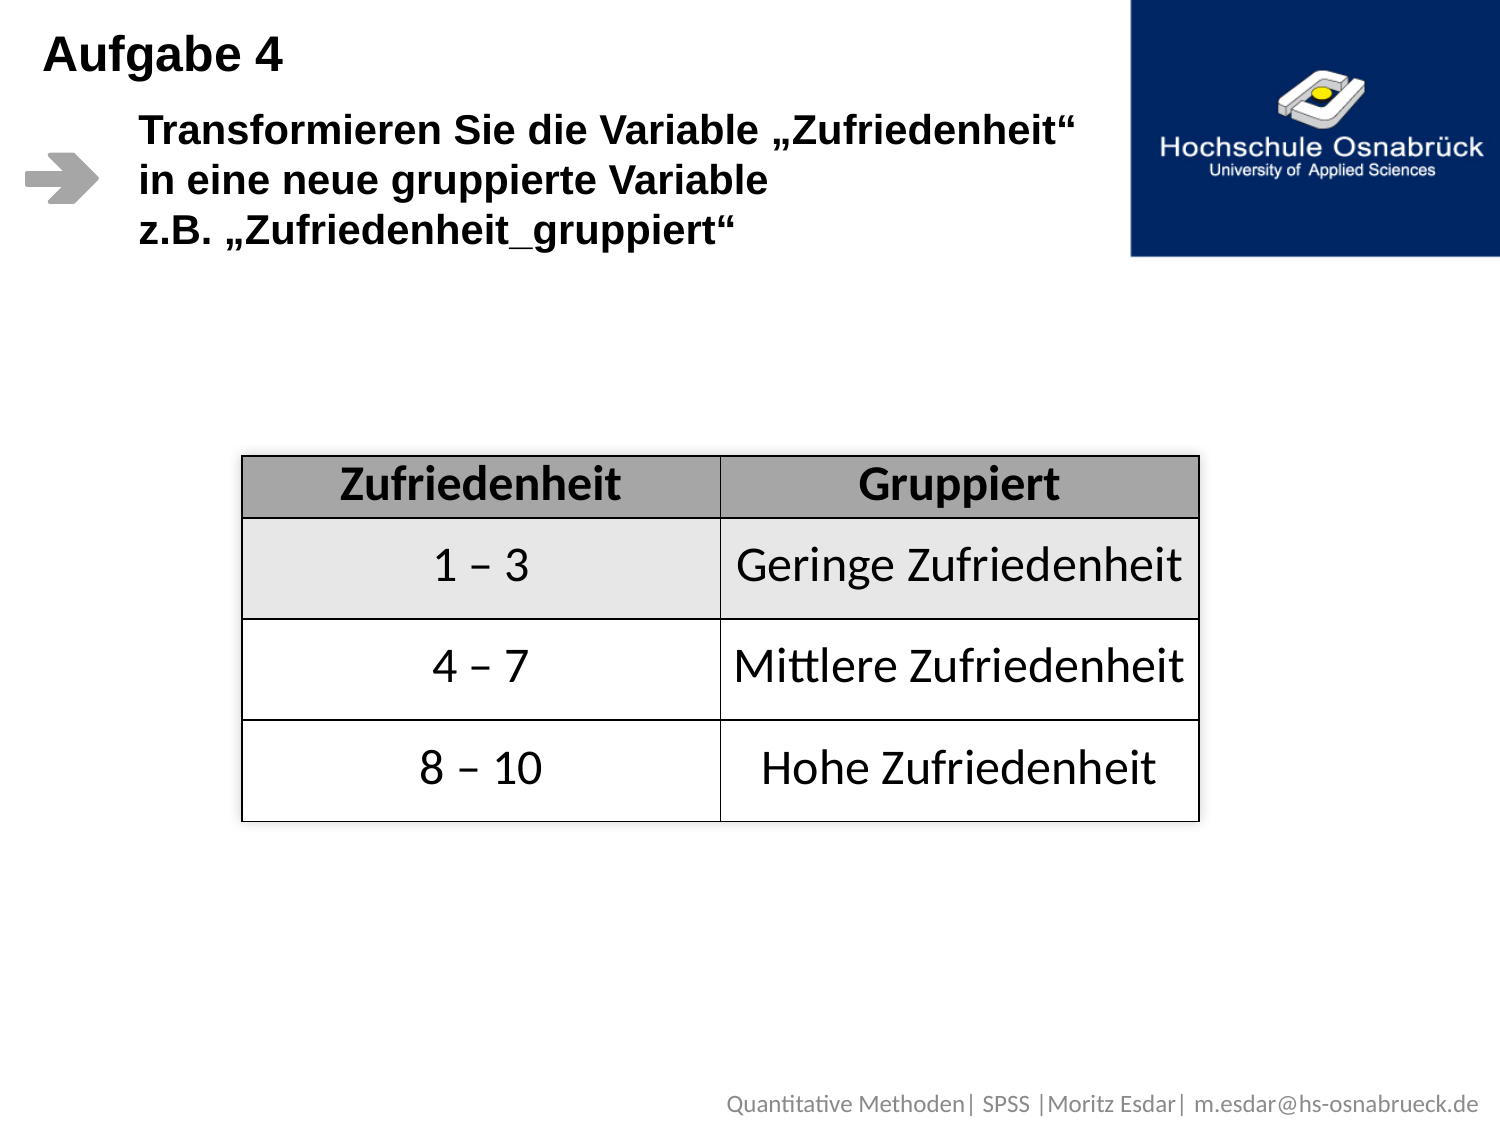

Aufgabe 4
Transformieren Sie die Variable „Zufriedenheit“
in eine neue gruppierte Variable
z.B. „Zufriedenheit_gruppiert“

| Zufriedenheit | Gruppiert |
| --- | --- |
| 1 – 3 | Geringe Zufriedenheit |
| 4 – 7 | Mittlere Zufriedenheit |
| 8 – 10 | Hohe Zufriedenheit |
 Quantitative Methoden| SPSS |Moritz Esdar| m.esdar@hs-osnabrueck.de